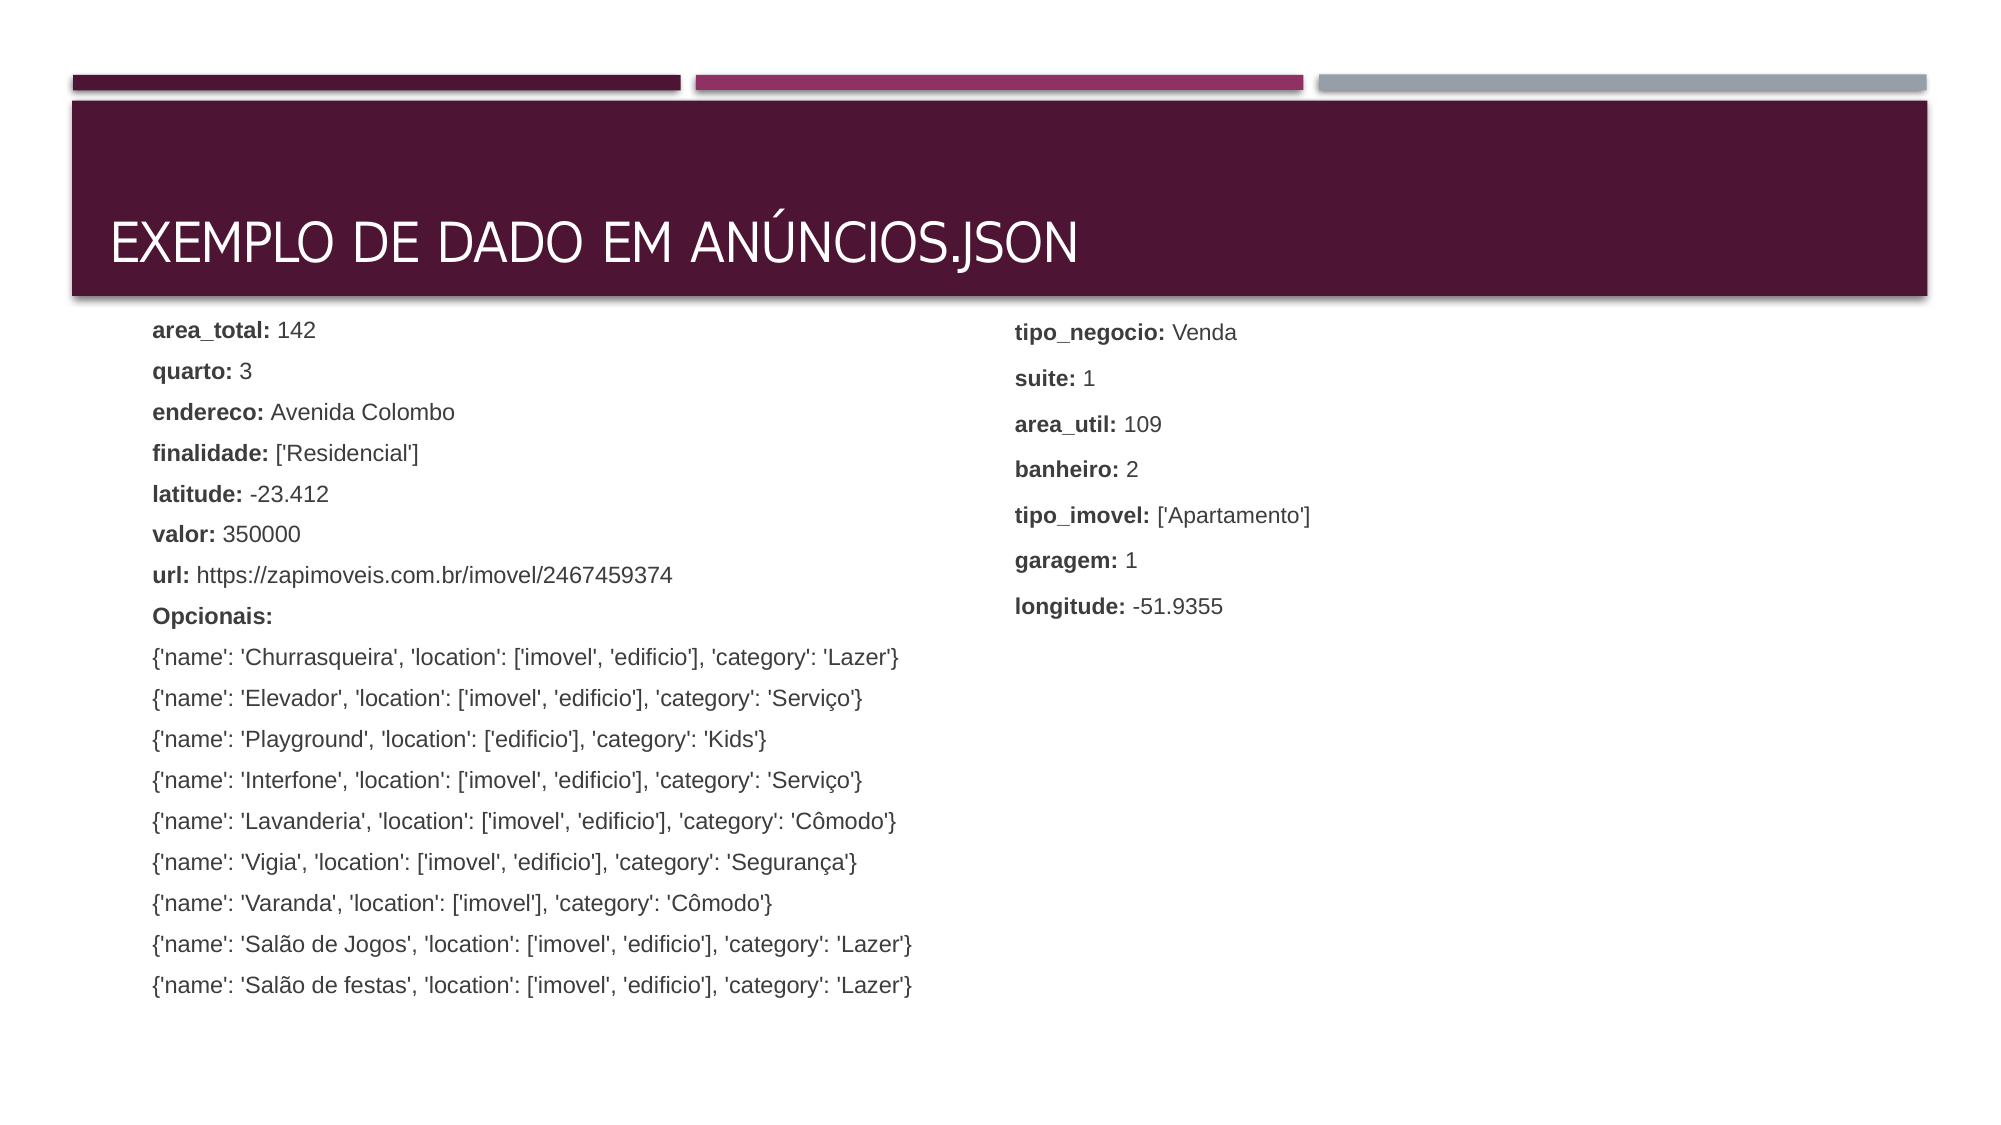

# Exemplo de dado em anúncios.json
area_total: 142
quarto: 3
endereco: Avenida Colombo
finalidade: ['Residencial']
latitude: -23.412
valor: 350000
url: https://zapimoveis.com.br/imovel/2467459374
Opcionais:
{'name': 'Churrasqueira', 'location': ['imovel', 'edificio'], 'category': 'Lazer'}
{'name': 'Elevador', 'location': ['imovel', 'edificio'], 'category': 'Serviço'}
{'name': 'Playground', 'location': ['edificio'], 'category': 'Kids'}
{'name': 'Interfone', 'location': ['imovel', 'edificio'], 'category': 'Serviço'}
{'name': 'Lavanderia', 'location': ['imovel', 'edificio'], 'category': 'Cômodo'}
{'name': 'Vigia', 'location': ['imovel', 'edificio'], 'category': 'Segurança'}
{'name': 'Varanda', 'location': ['imovel'], 'category': 'Cômodo'}
{'name': 'Salão de Jogos', 'location': ['imovel', 'edificio'], 'category': 'Lazer'}
{'name': 'Salão de festas', 'location': ['imovel', 'edificio'], 'category': 'Lazer'}
tipo_negocio: Venda
suite: 1
area_util: 109
banheiro: 2
tipo_imovel: ['Apartamento']
garagem: 1
longitude: -51.9355